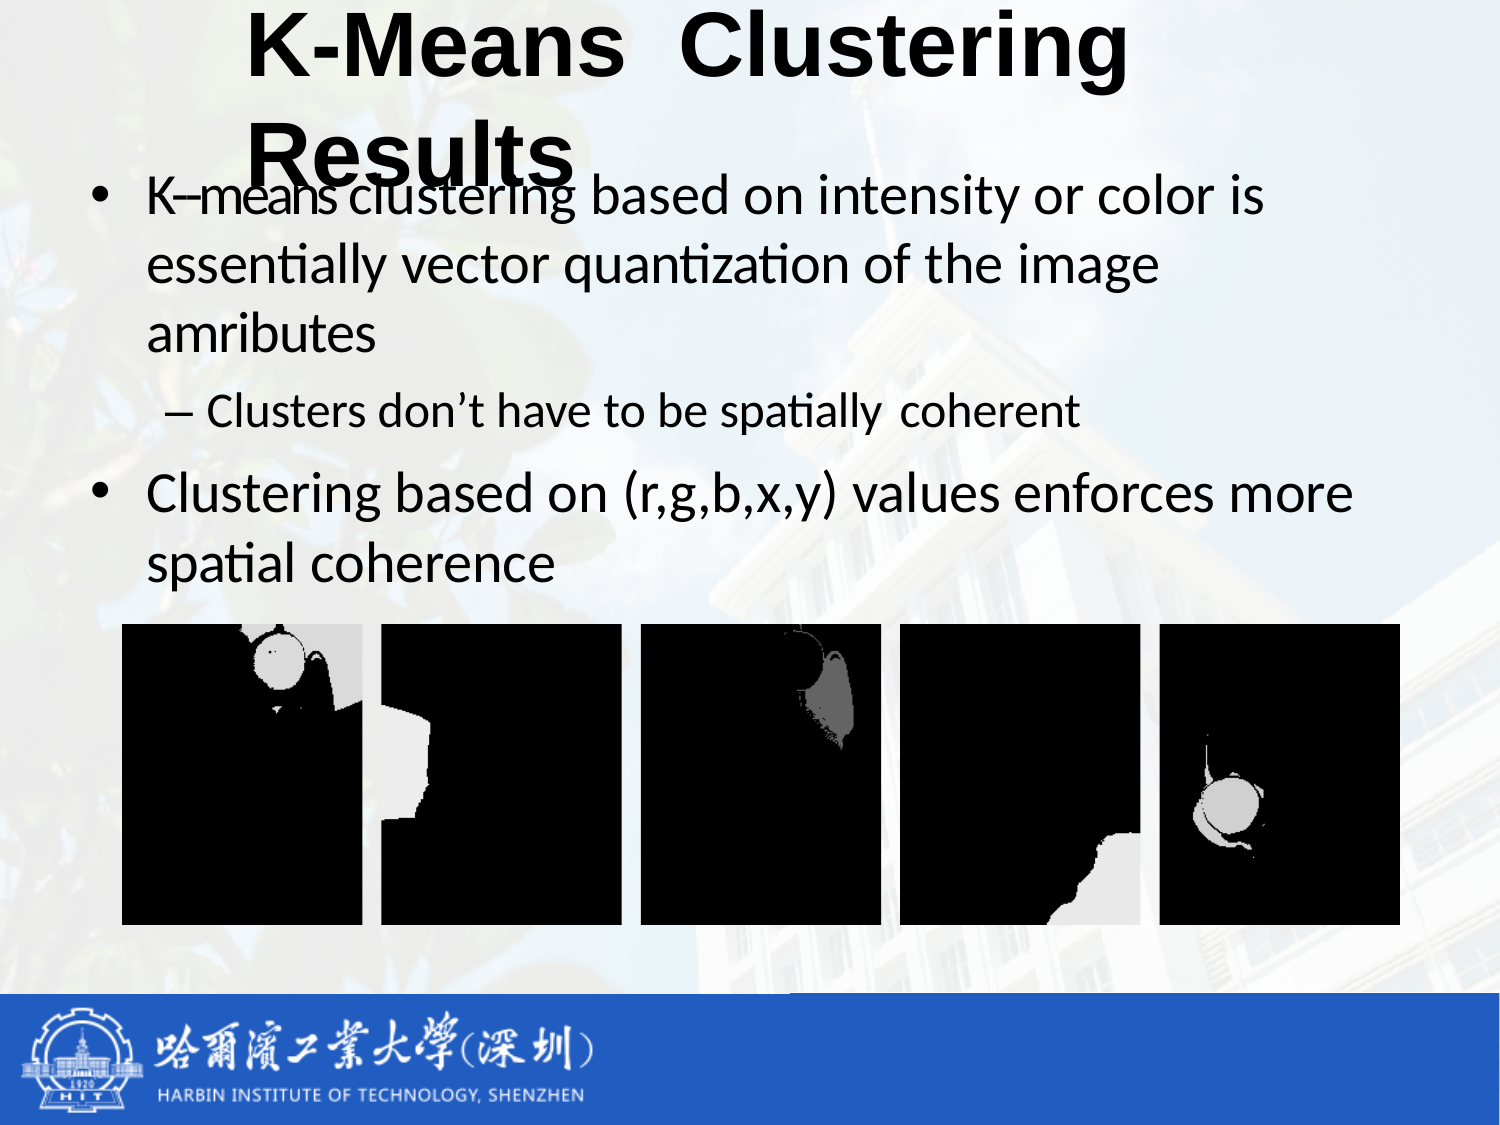

# K-Means  Clustering Results
K--means clustering based on intensity or color is  essentially vector quantization of the image  amributes
– Clusters don’t have to be spatially coherent
Clustering based on (r,g,b,x,y) values enforces more  spatial coherence